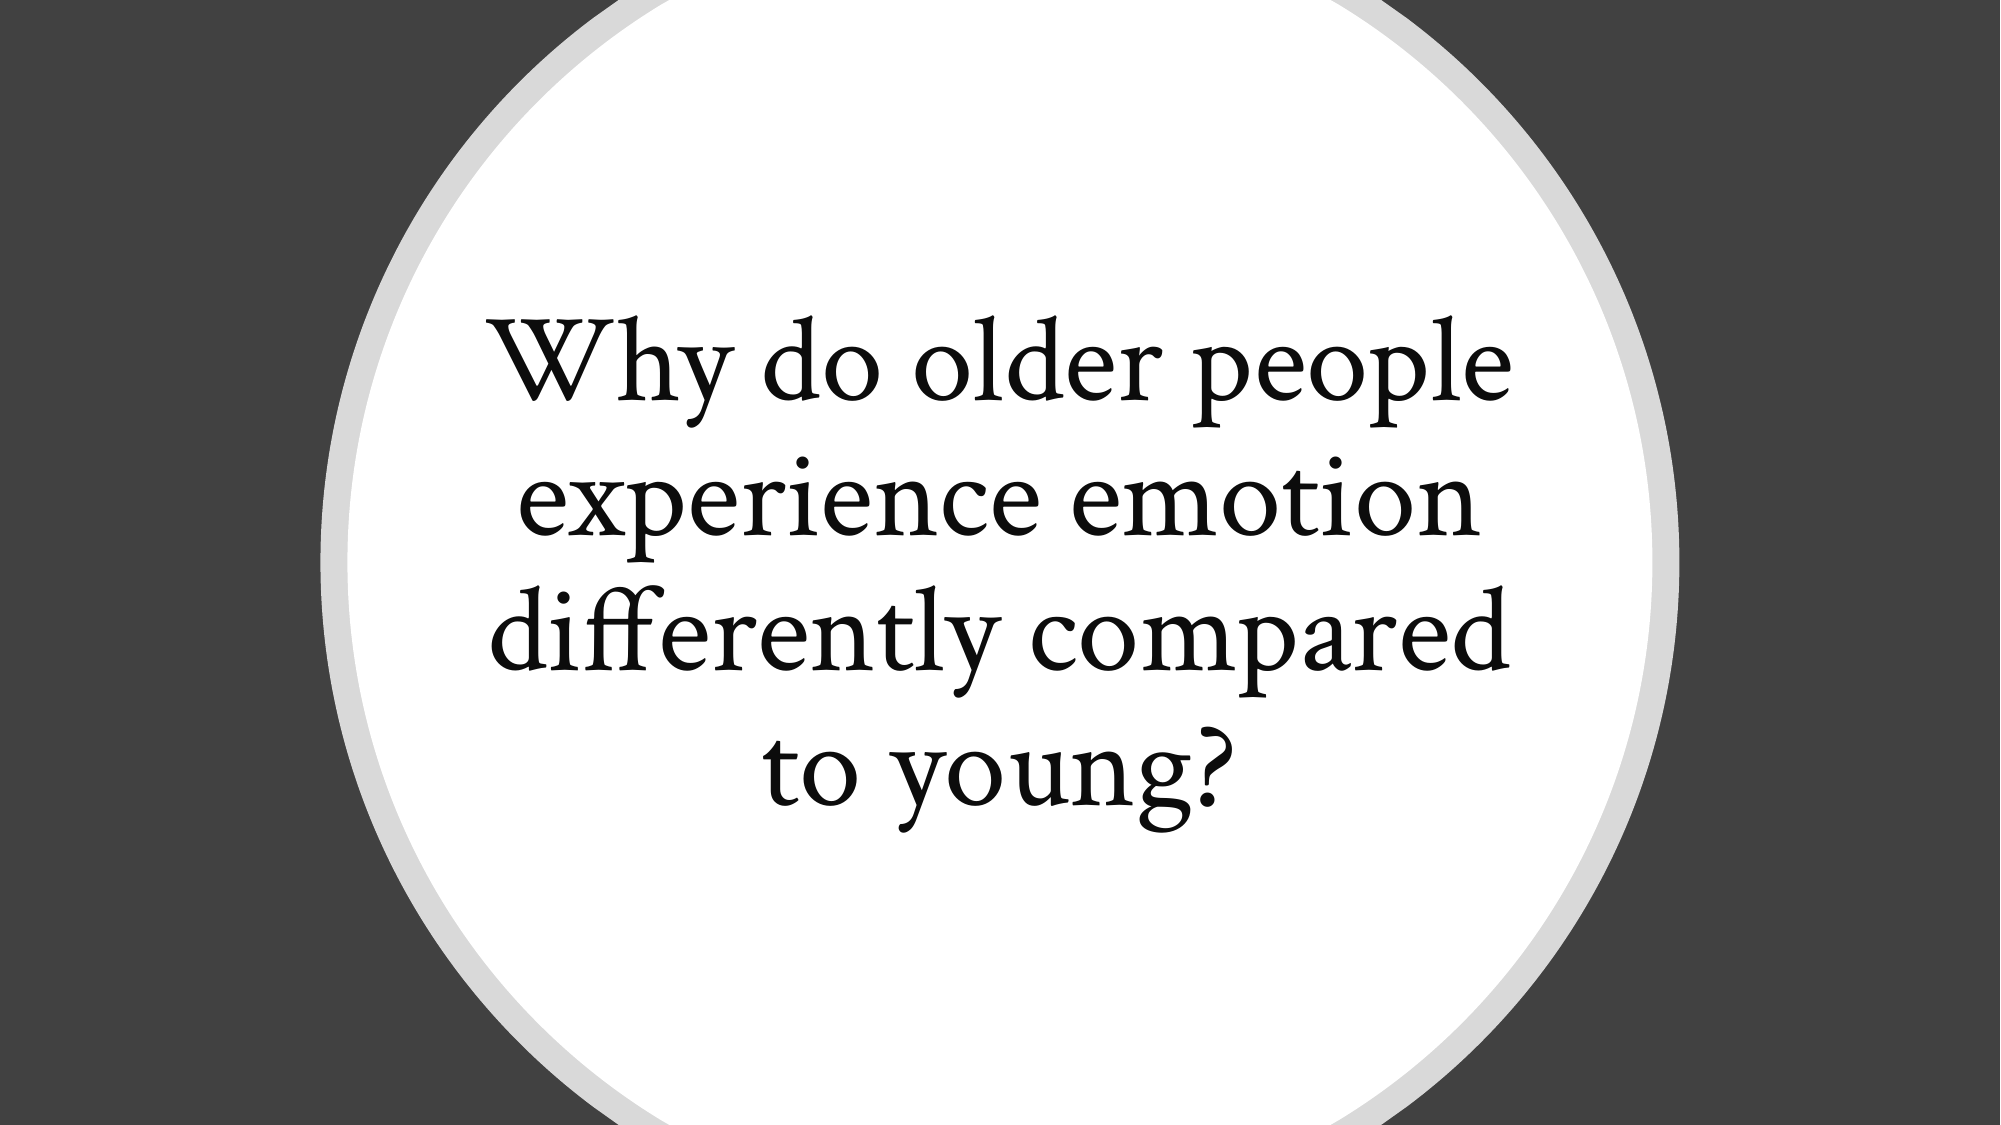

# Why do older people experience emotion differently compared to young?